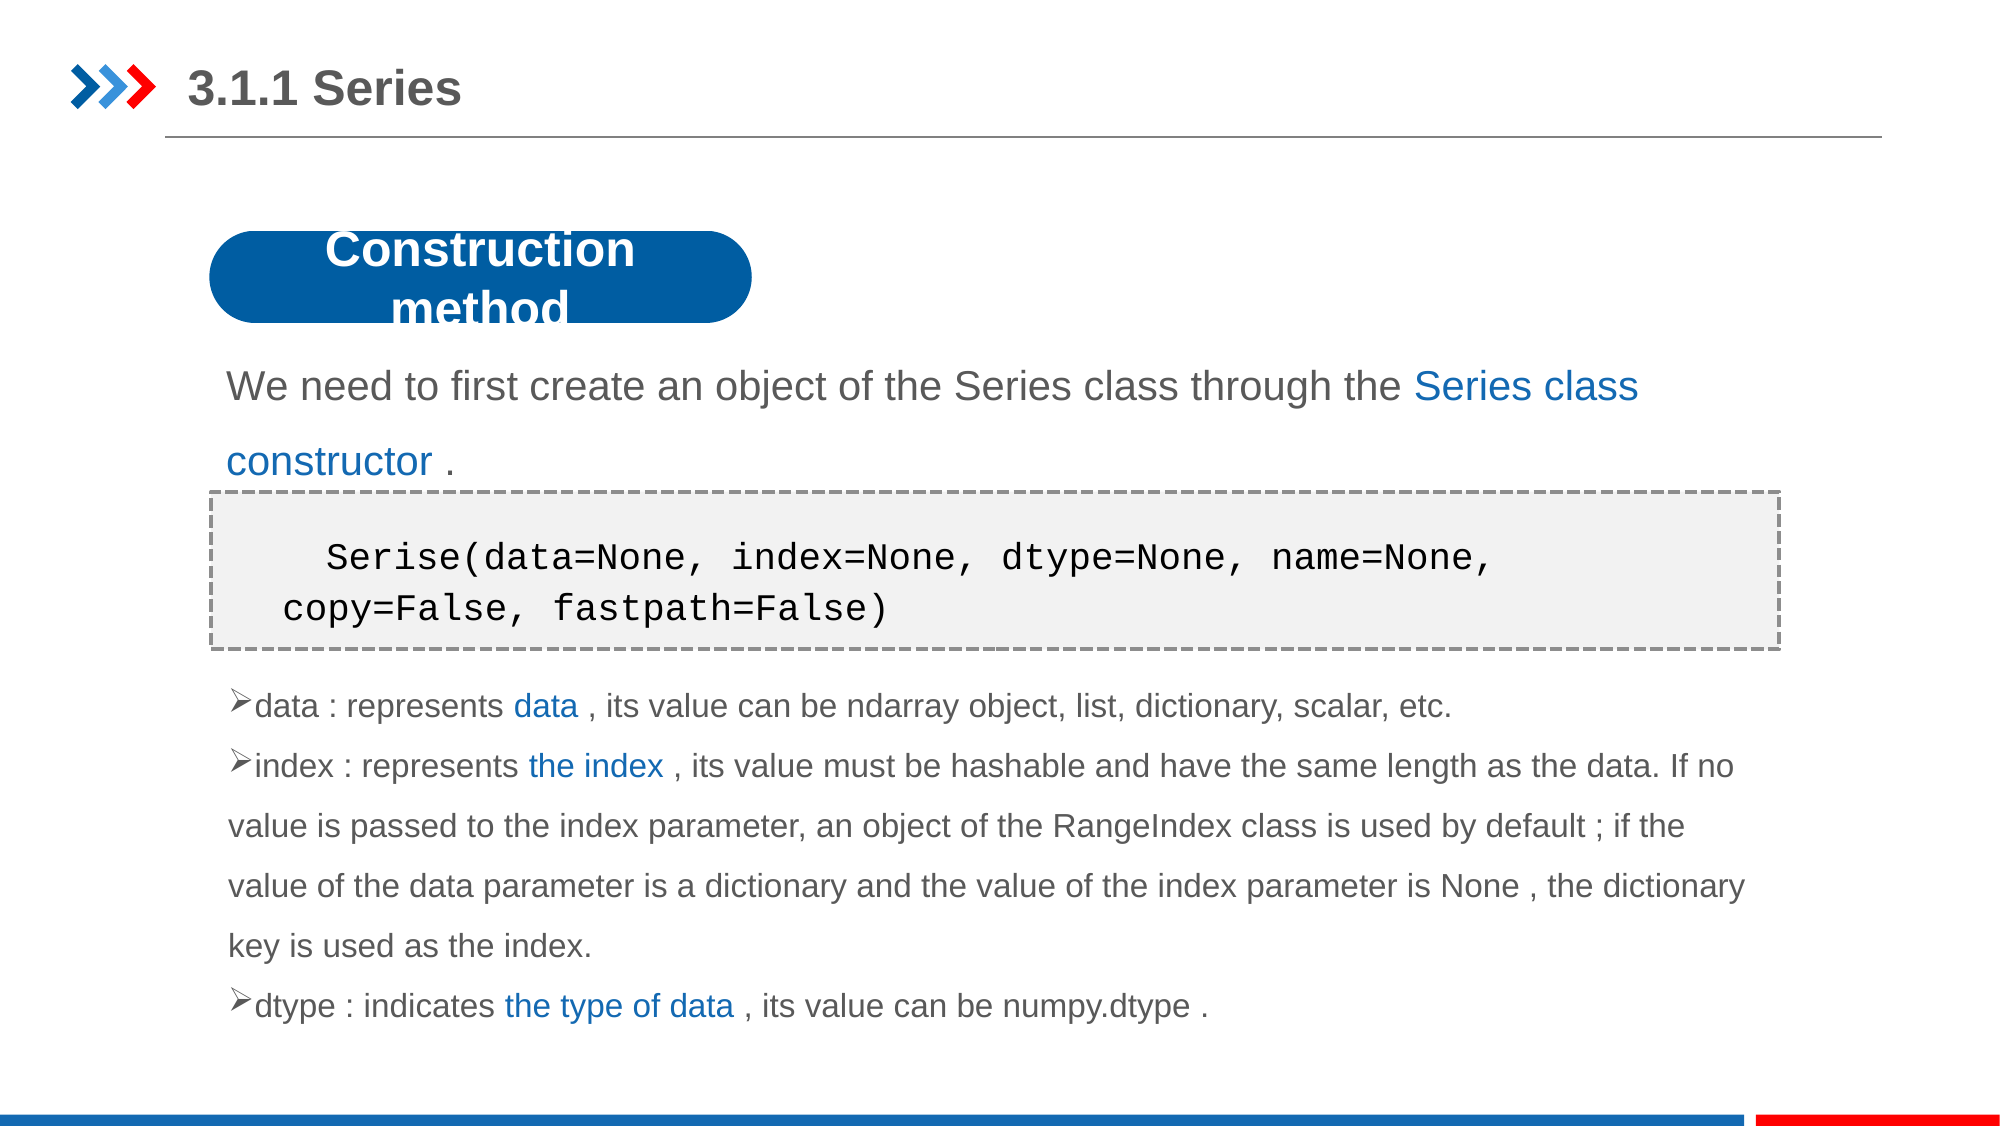

3.1.1 Series
Construction method
We need to first create an object of the Series class through the Series class constructor .

Serise(data=None, index=None, dtype=None, name=None, copy=False, fastpath=False)
data : represents data , its value can be ndarray object, list, dictionary, scalar, etc.
index : represents the index , its value must be hashable and have the same length as the data. If no value is passed to the index parameter, an object of the RangeIndex class is used by default ; if the value of the data parameter is a dictionary and the value of the index parameter is None , the dictionary key is used as the index.
dtype : indicates the type of data , its value can be numpy.dtype .